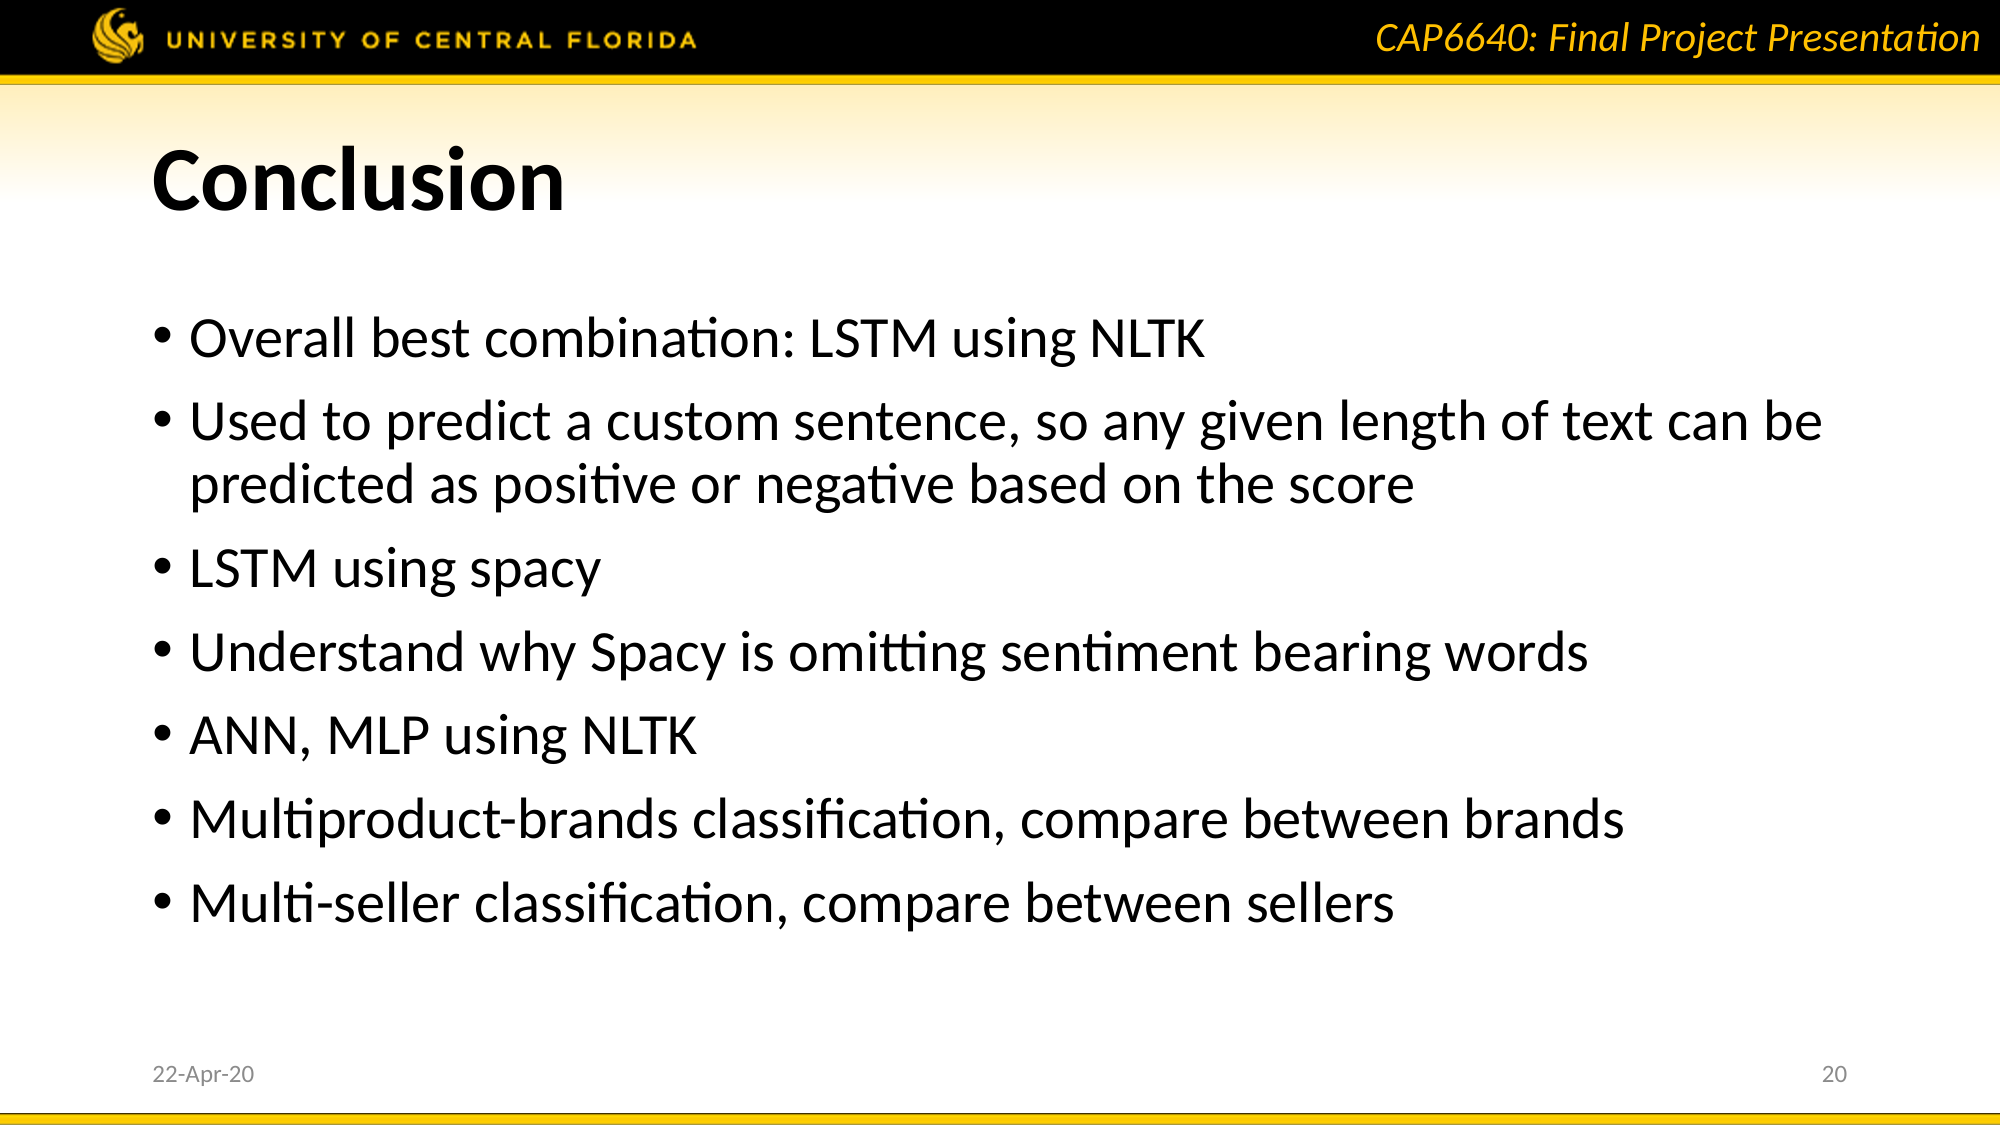

# Conclusion
Overall best combination: LSTM using NLTK
Used to predict a custom sentence, so any given length of text can be predicted as positive or negative based on the score
LSTM using spacy
Understand why Spacy is omitting sentiment bearing words
ANN, MLP using NLTK
Multiproduct-brands classification, compare between brands
Multi-seller classification, compare between sellers

22-Apr-20
20